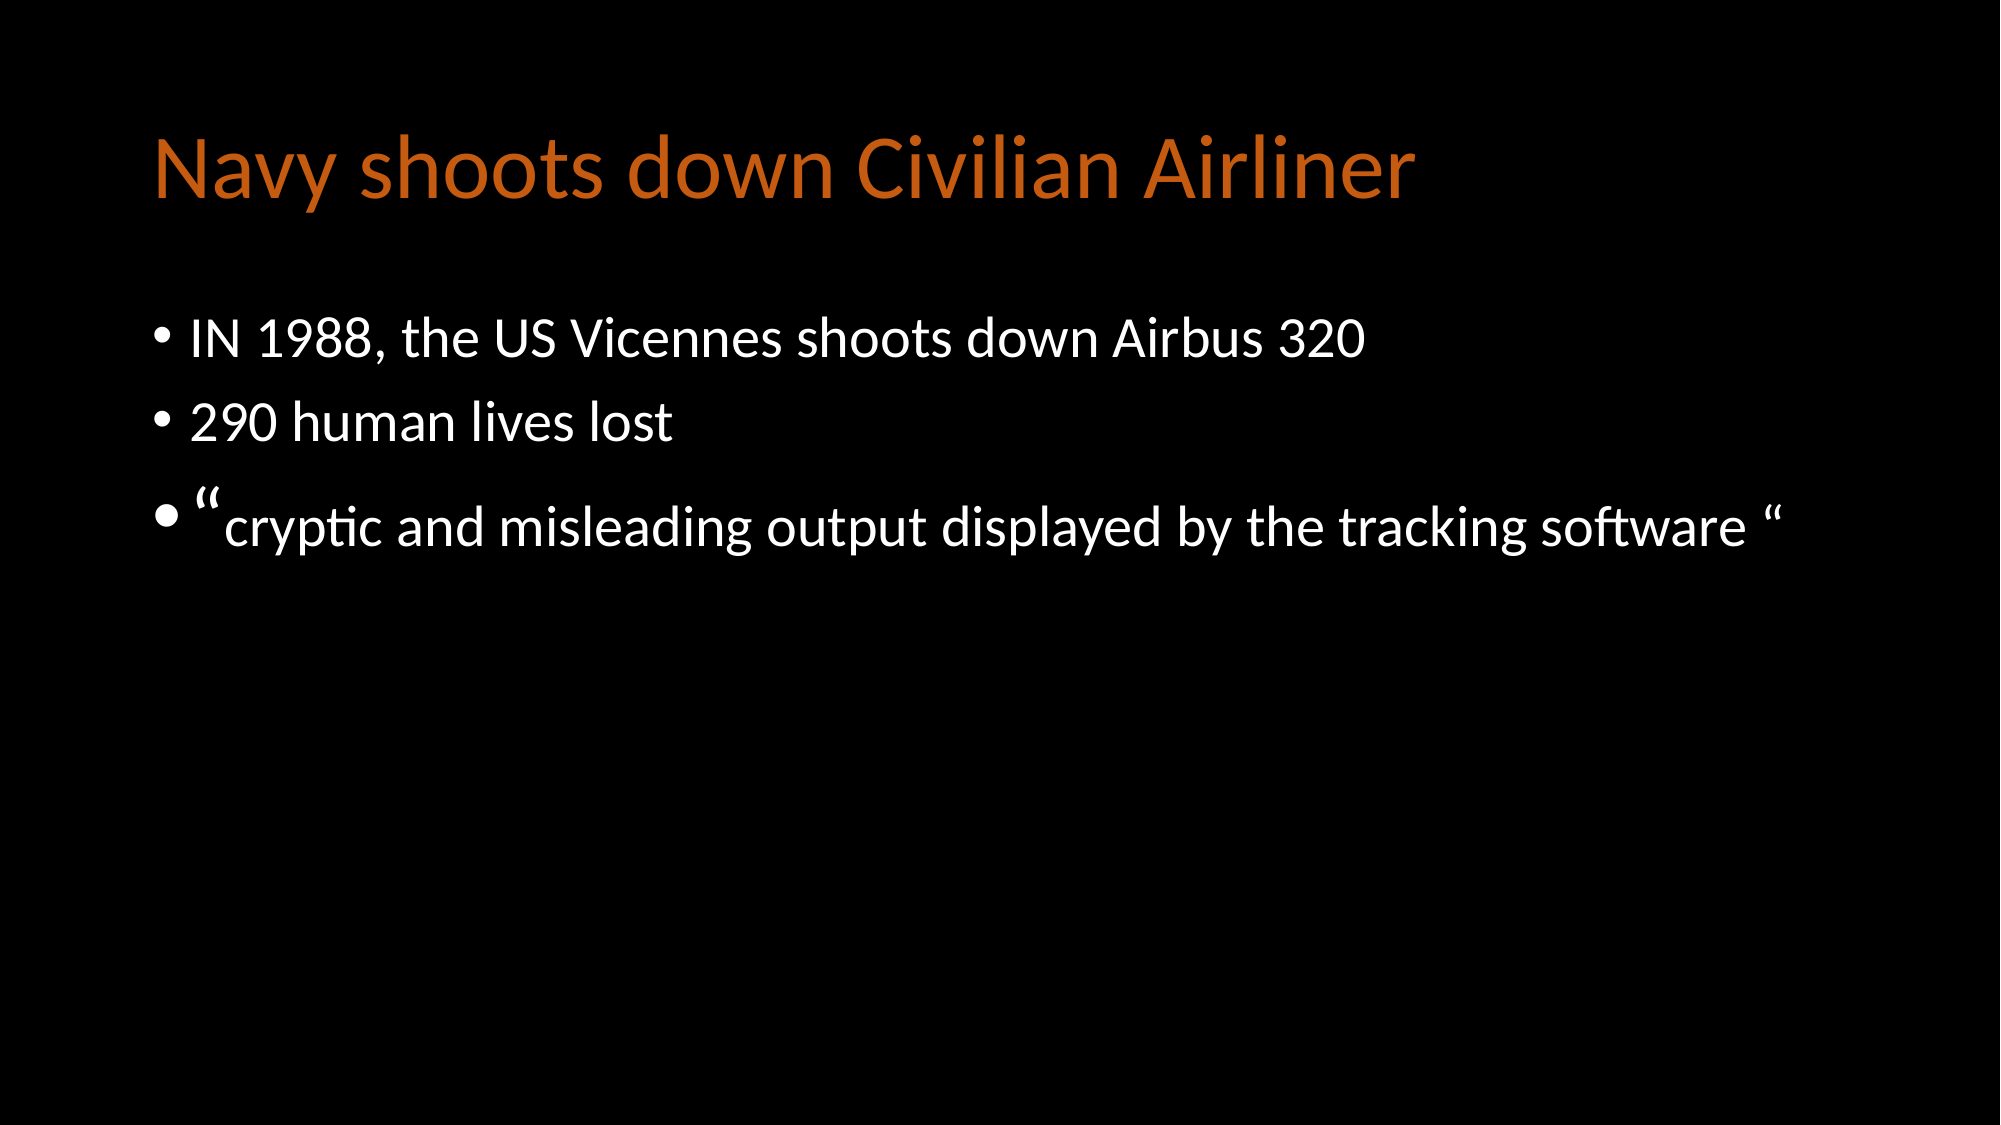

# Navy shoots down Civilian Airliner
IN 1988, the US Vicennes shoots down Airbus 320
290 human lives lost
“cryptic and misleading output displayed by the tracking software “